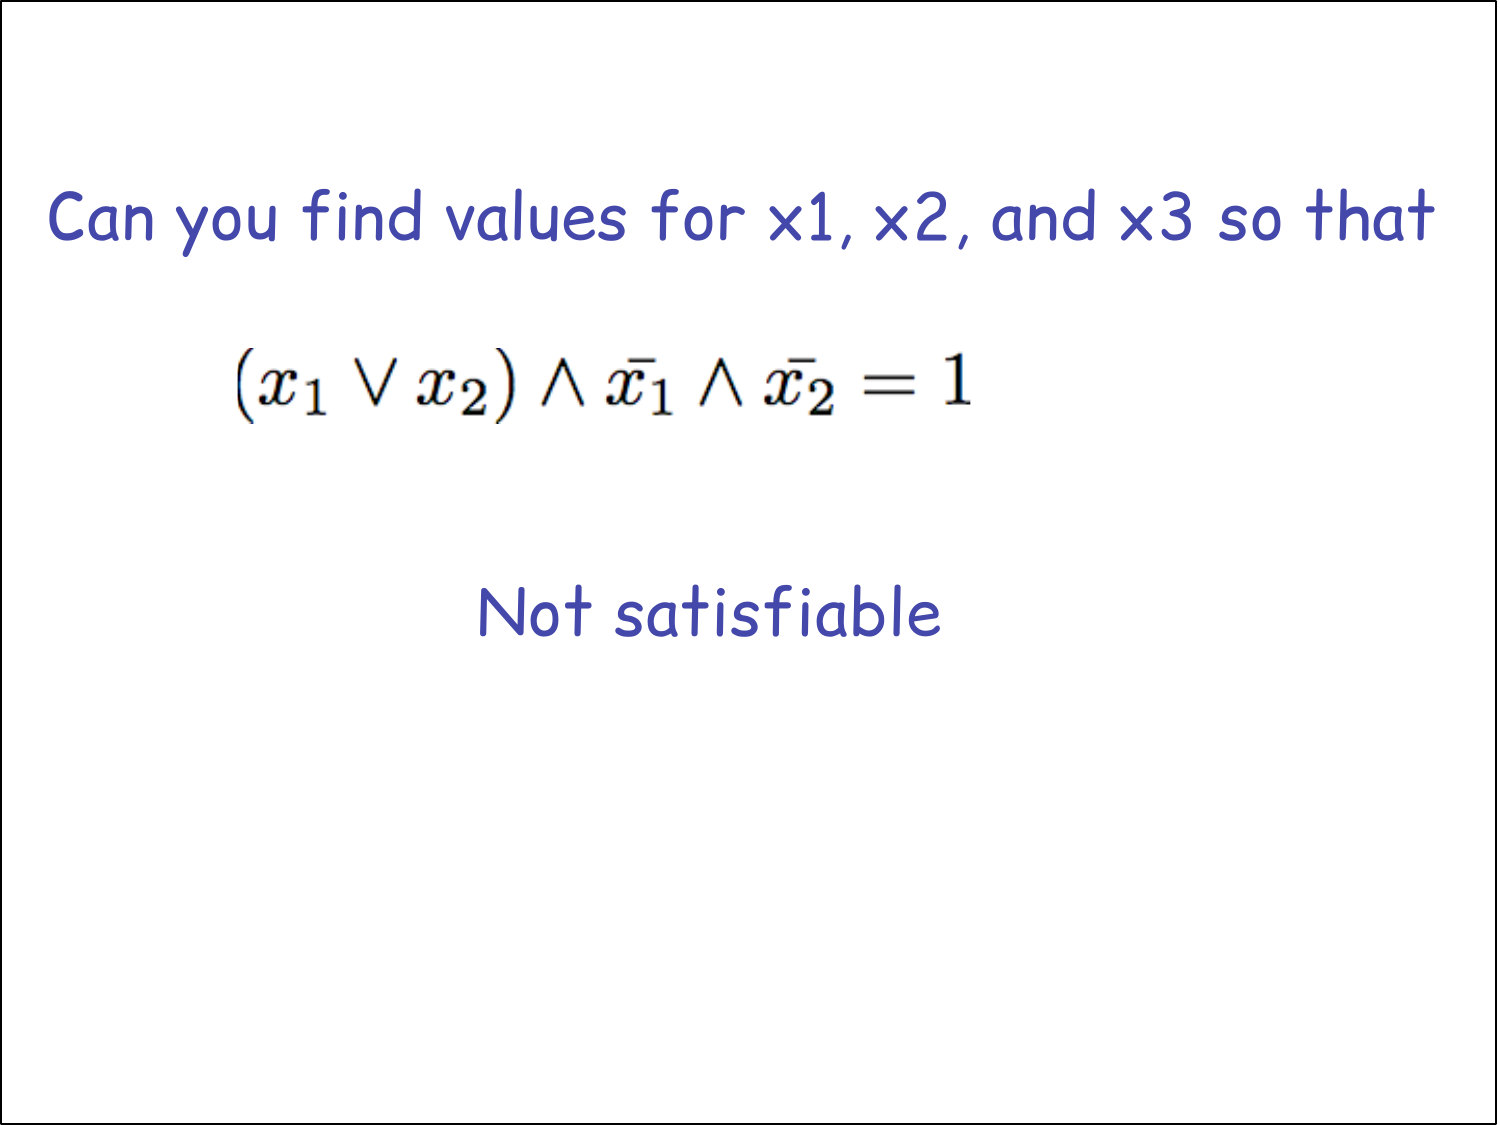

Can you find values for x1, x2, and x3 so that
Not satisfiable